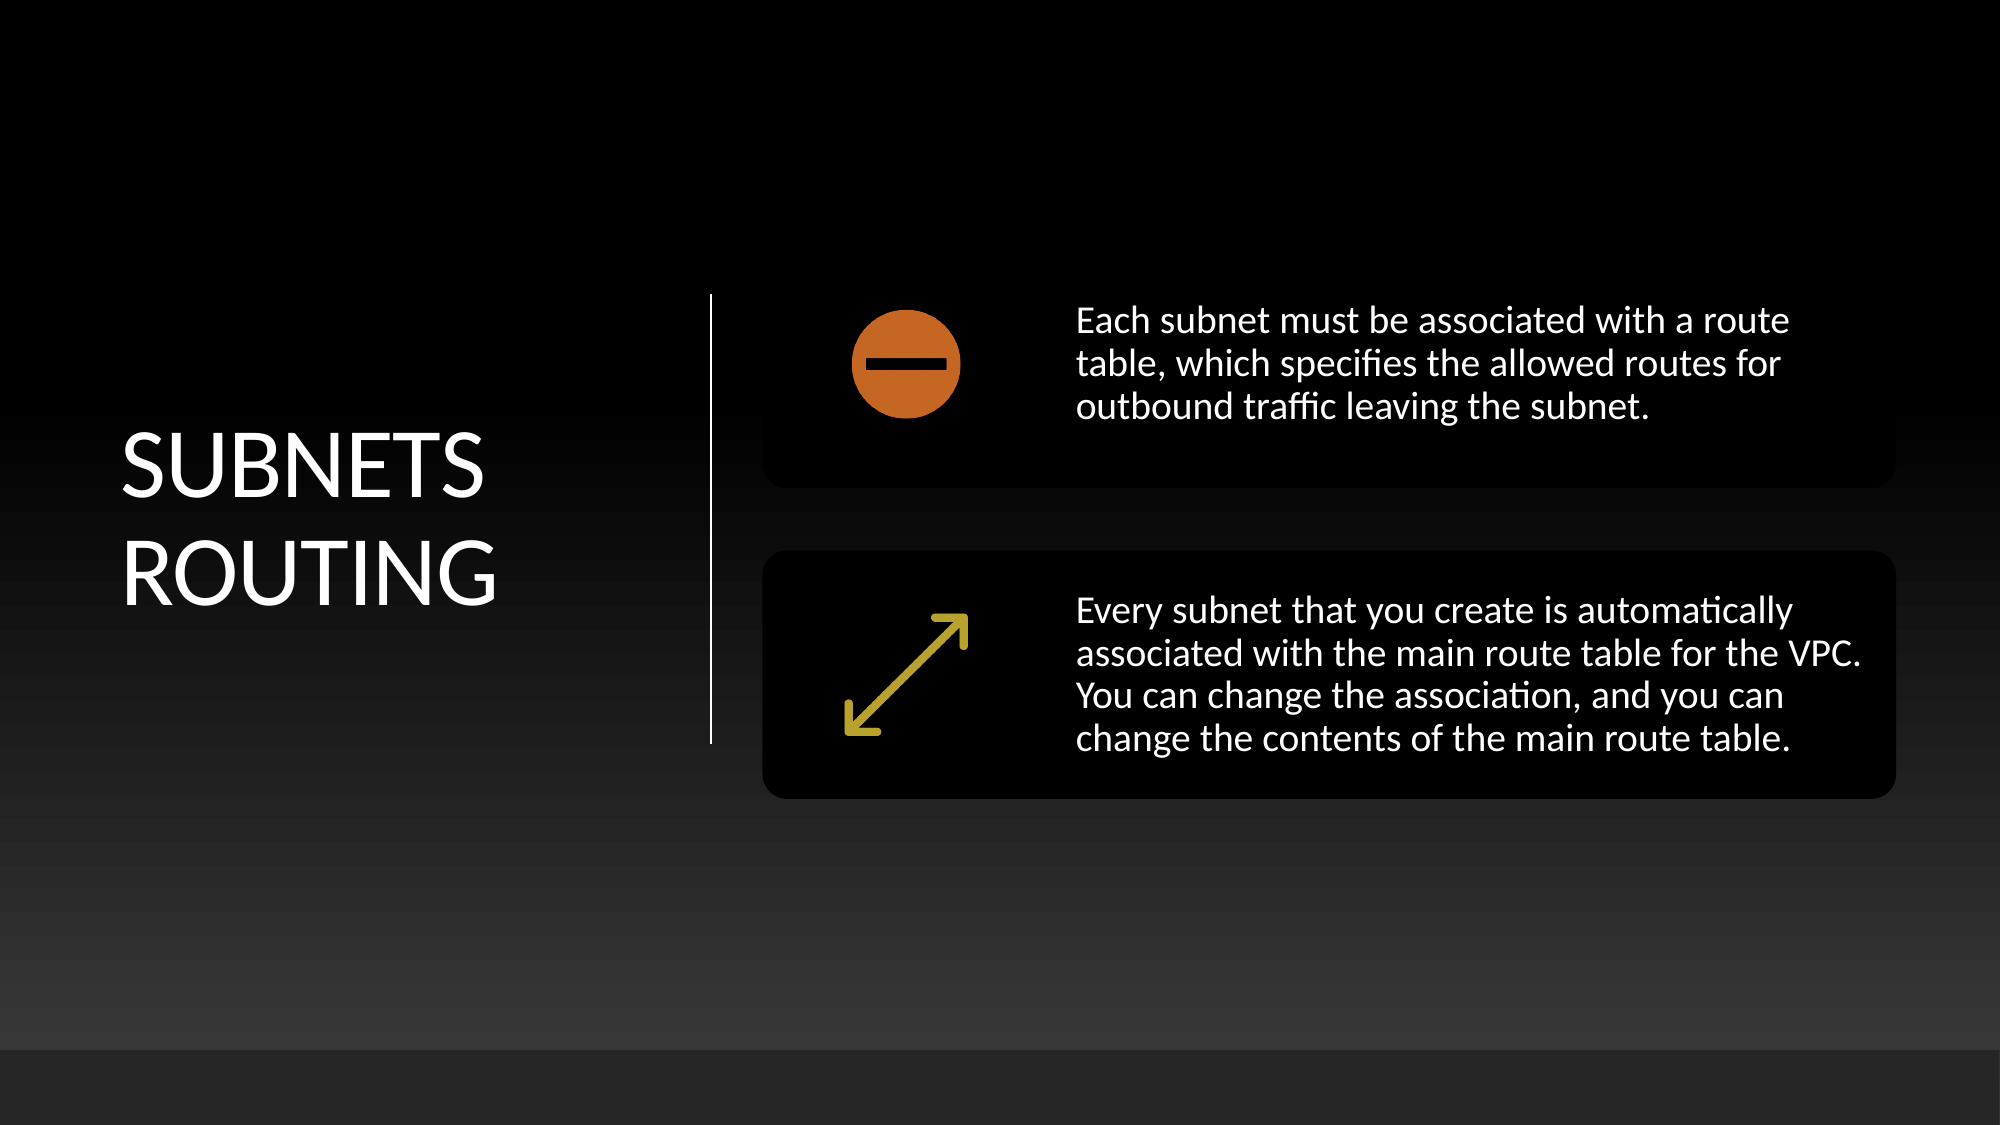

# SUBNETS ROUTING
Each subnet must be associated with a route table, which specifies the allowed routes for outbound traffic leaving the subnet.
Every subnet that you create is automatically associated with the main route table for the VPC. You can change the association, and you can change the contents of the main route table.